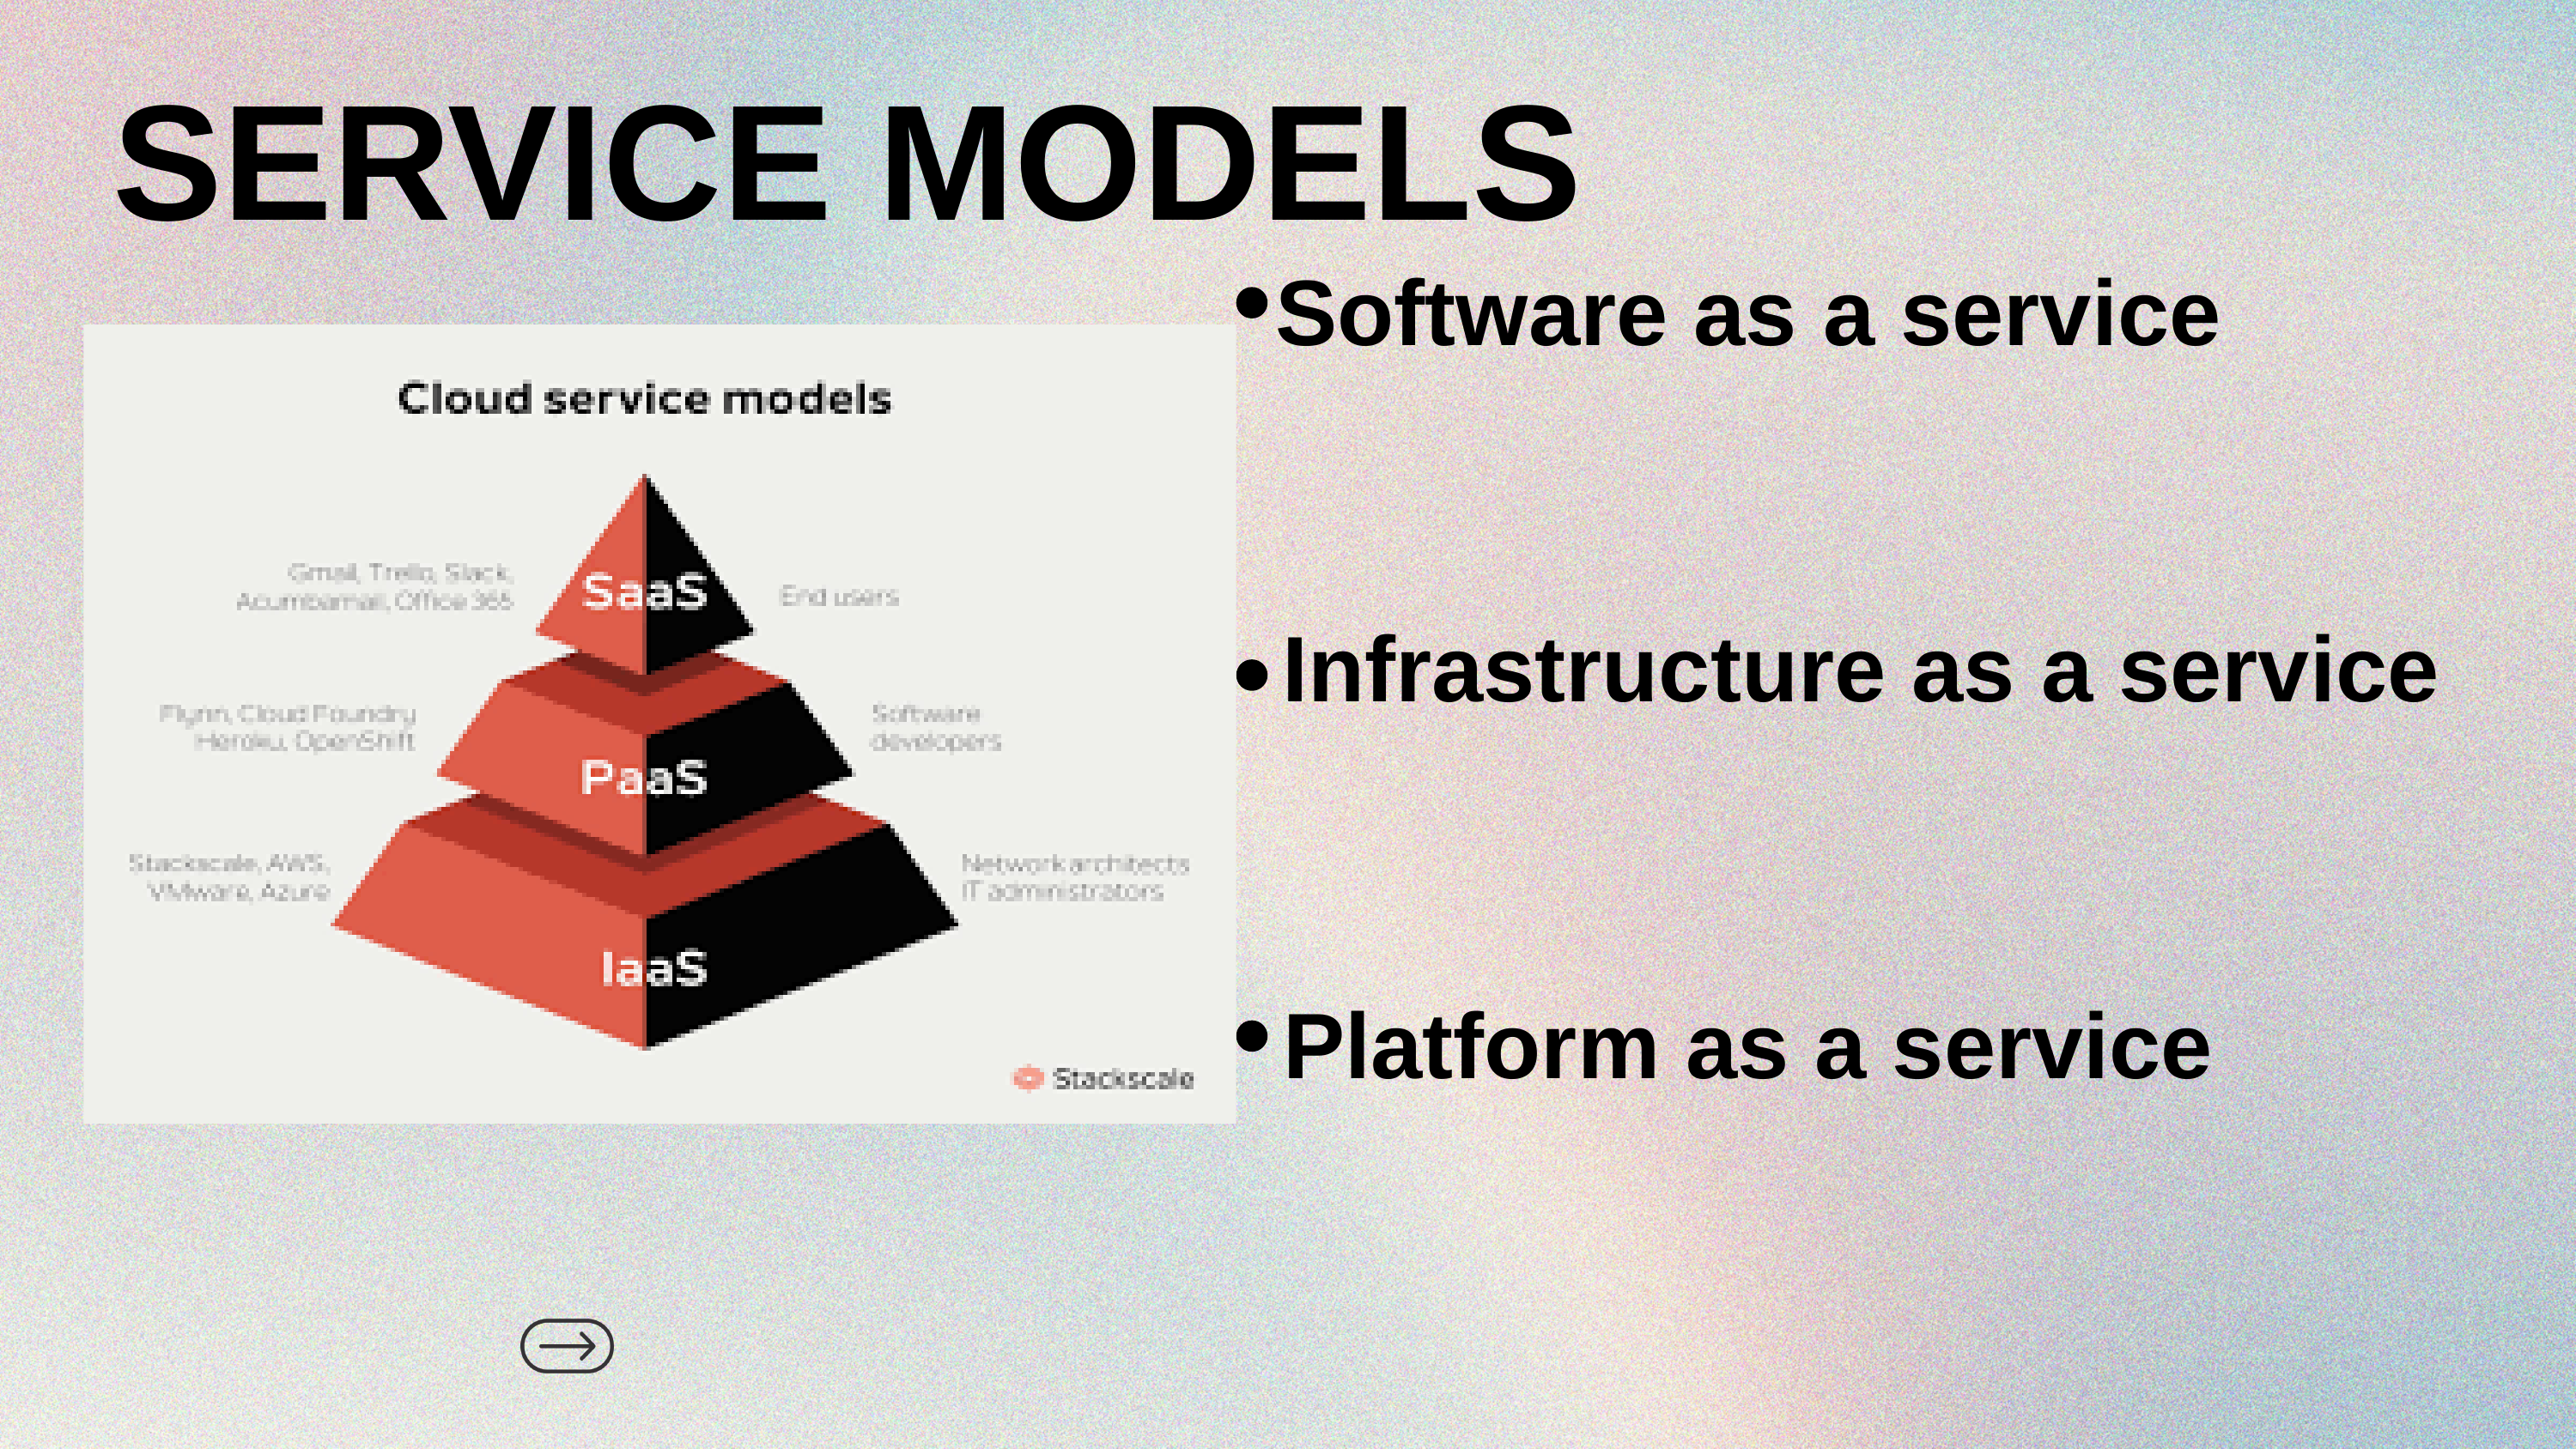

SERVICE MODELS
Software as a service

Infrastructure as a service

Platform as a service